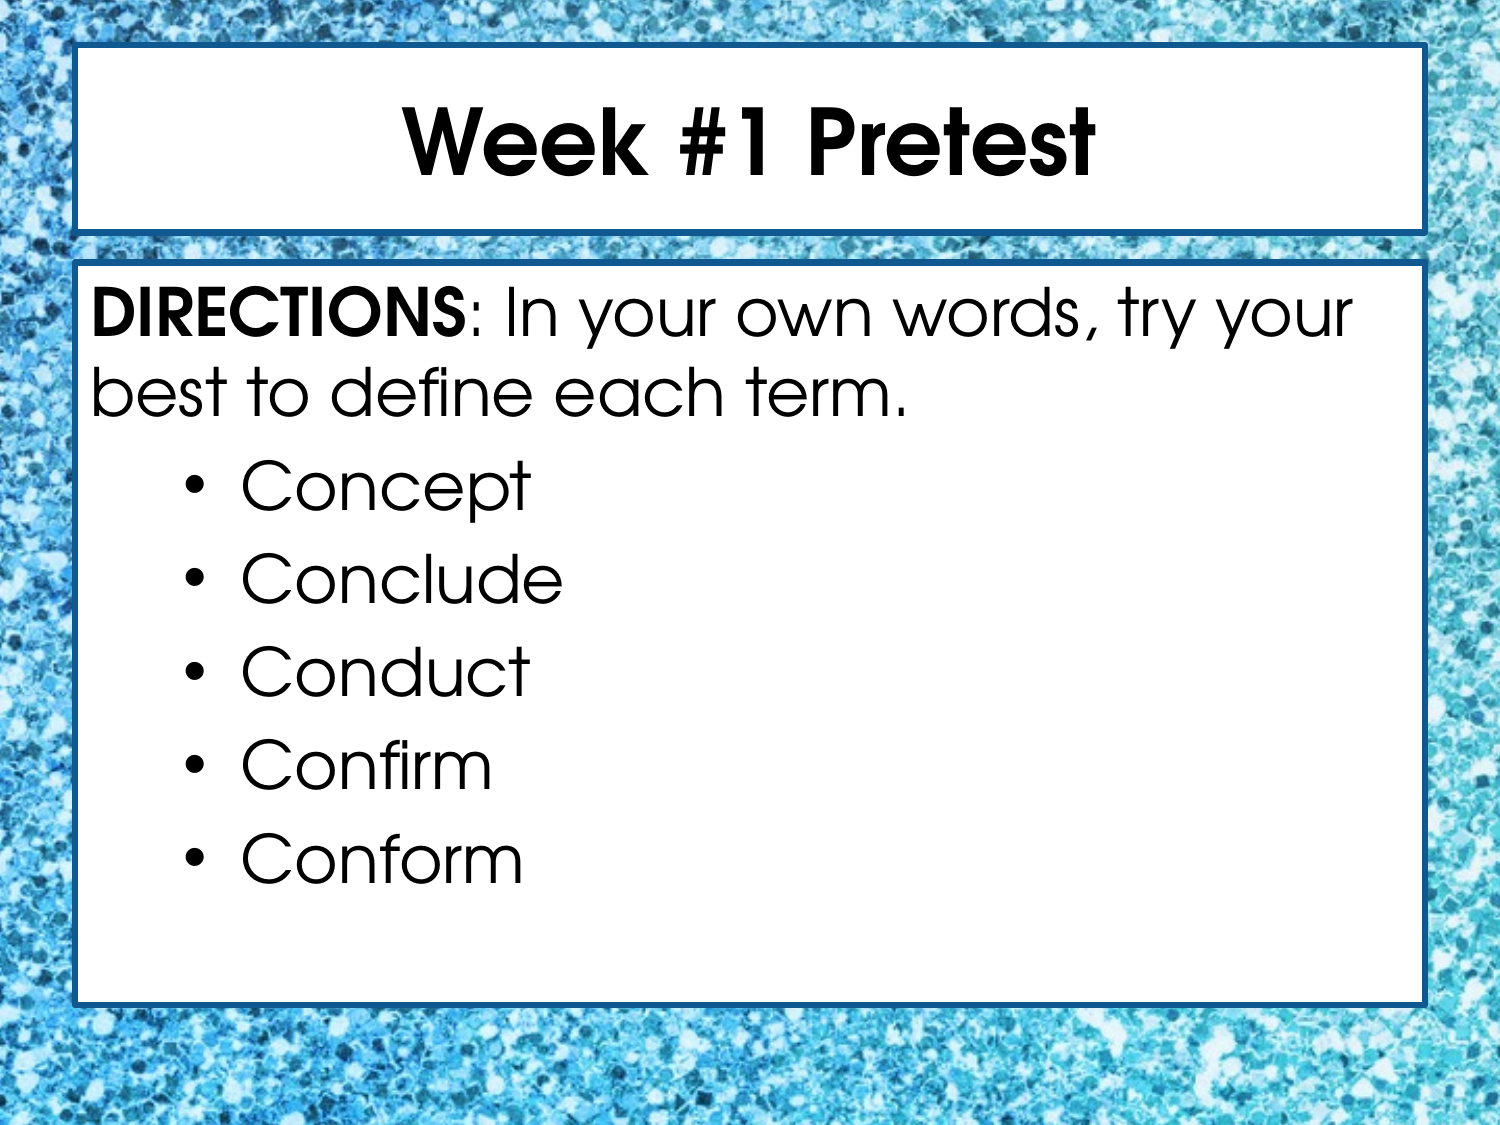

# Week #1 Pretest
DIRECTIONS: In your own words, try your best to define each term.
Concept
Conclude
Conduct
Confirm
Conform